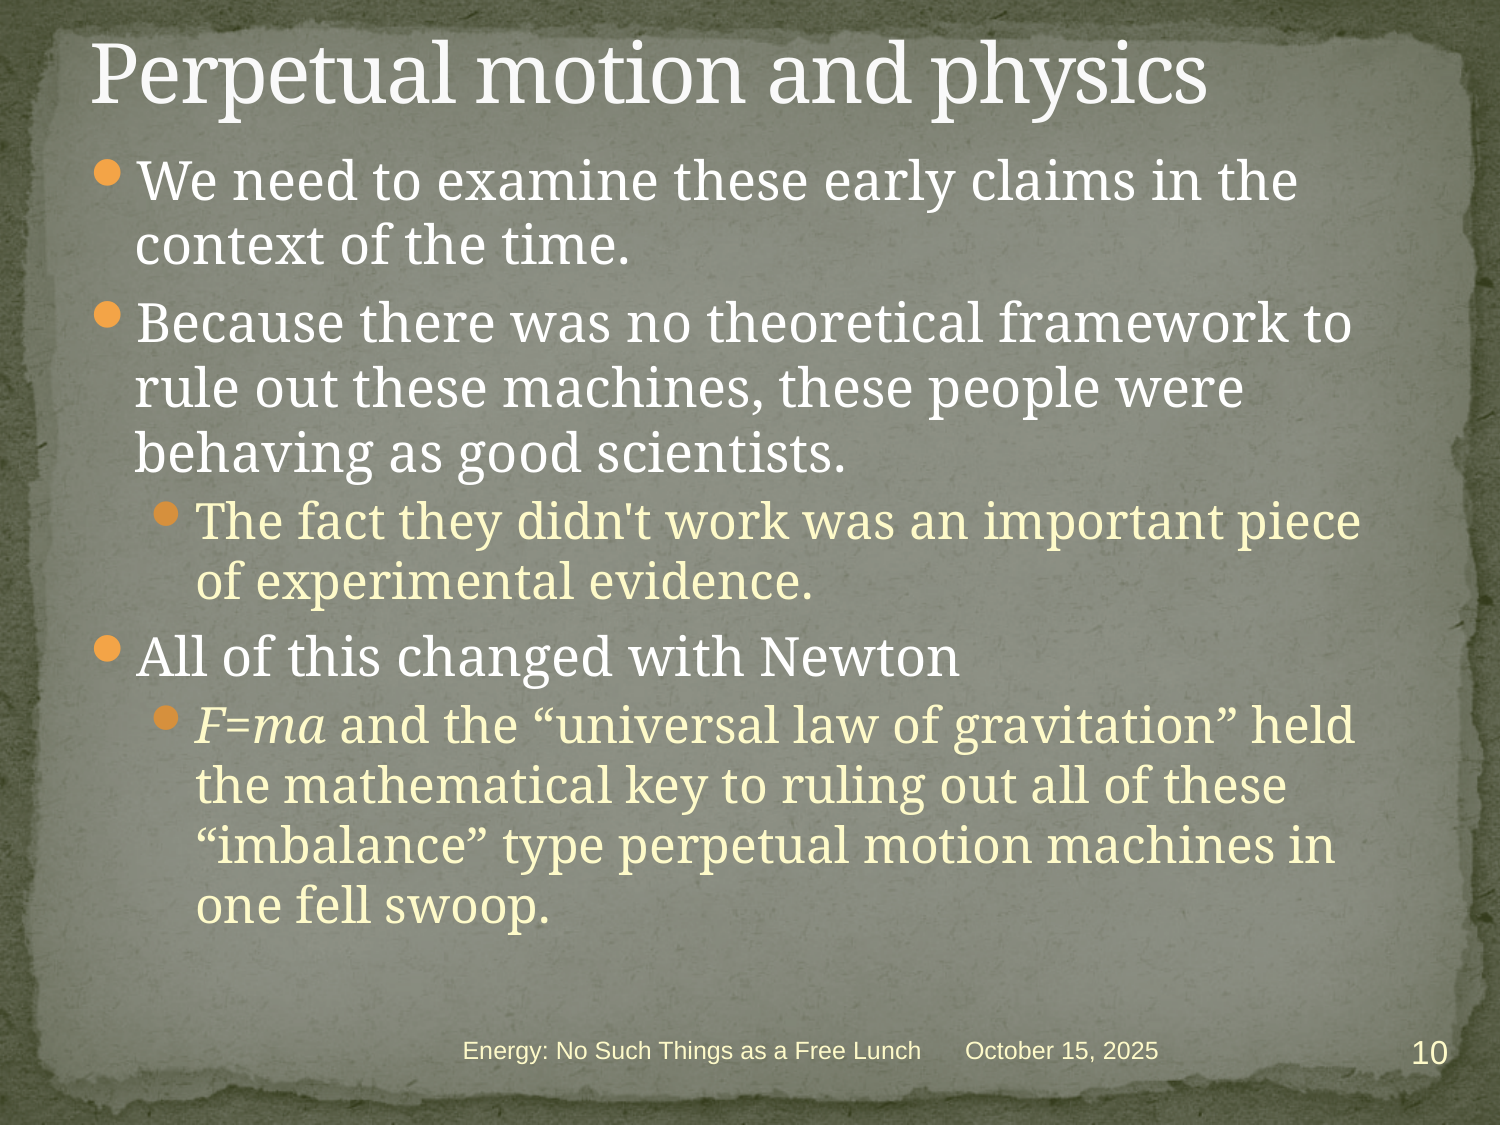

# Perpetual motion and physics
We need to examine these early claims in the context of the time.
Because there was no theoretical framework to rule out these machines, these people were behaving as good scientists.
The fact they didn't work was an important piece of experimental evidence.
All of this changed with Newton
F=ma and the “universal law of gravitation” held the mathematical key to ruling out all of these “imbalance” type perpetual motion machines in one fell swoop.
10
Energy: No Such Things as a Free Lunch
October 15, 2025